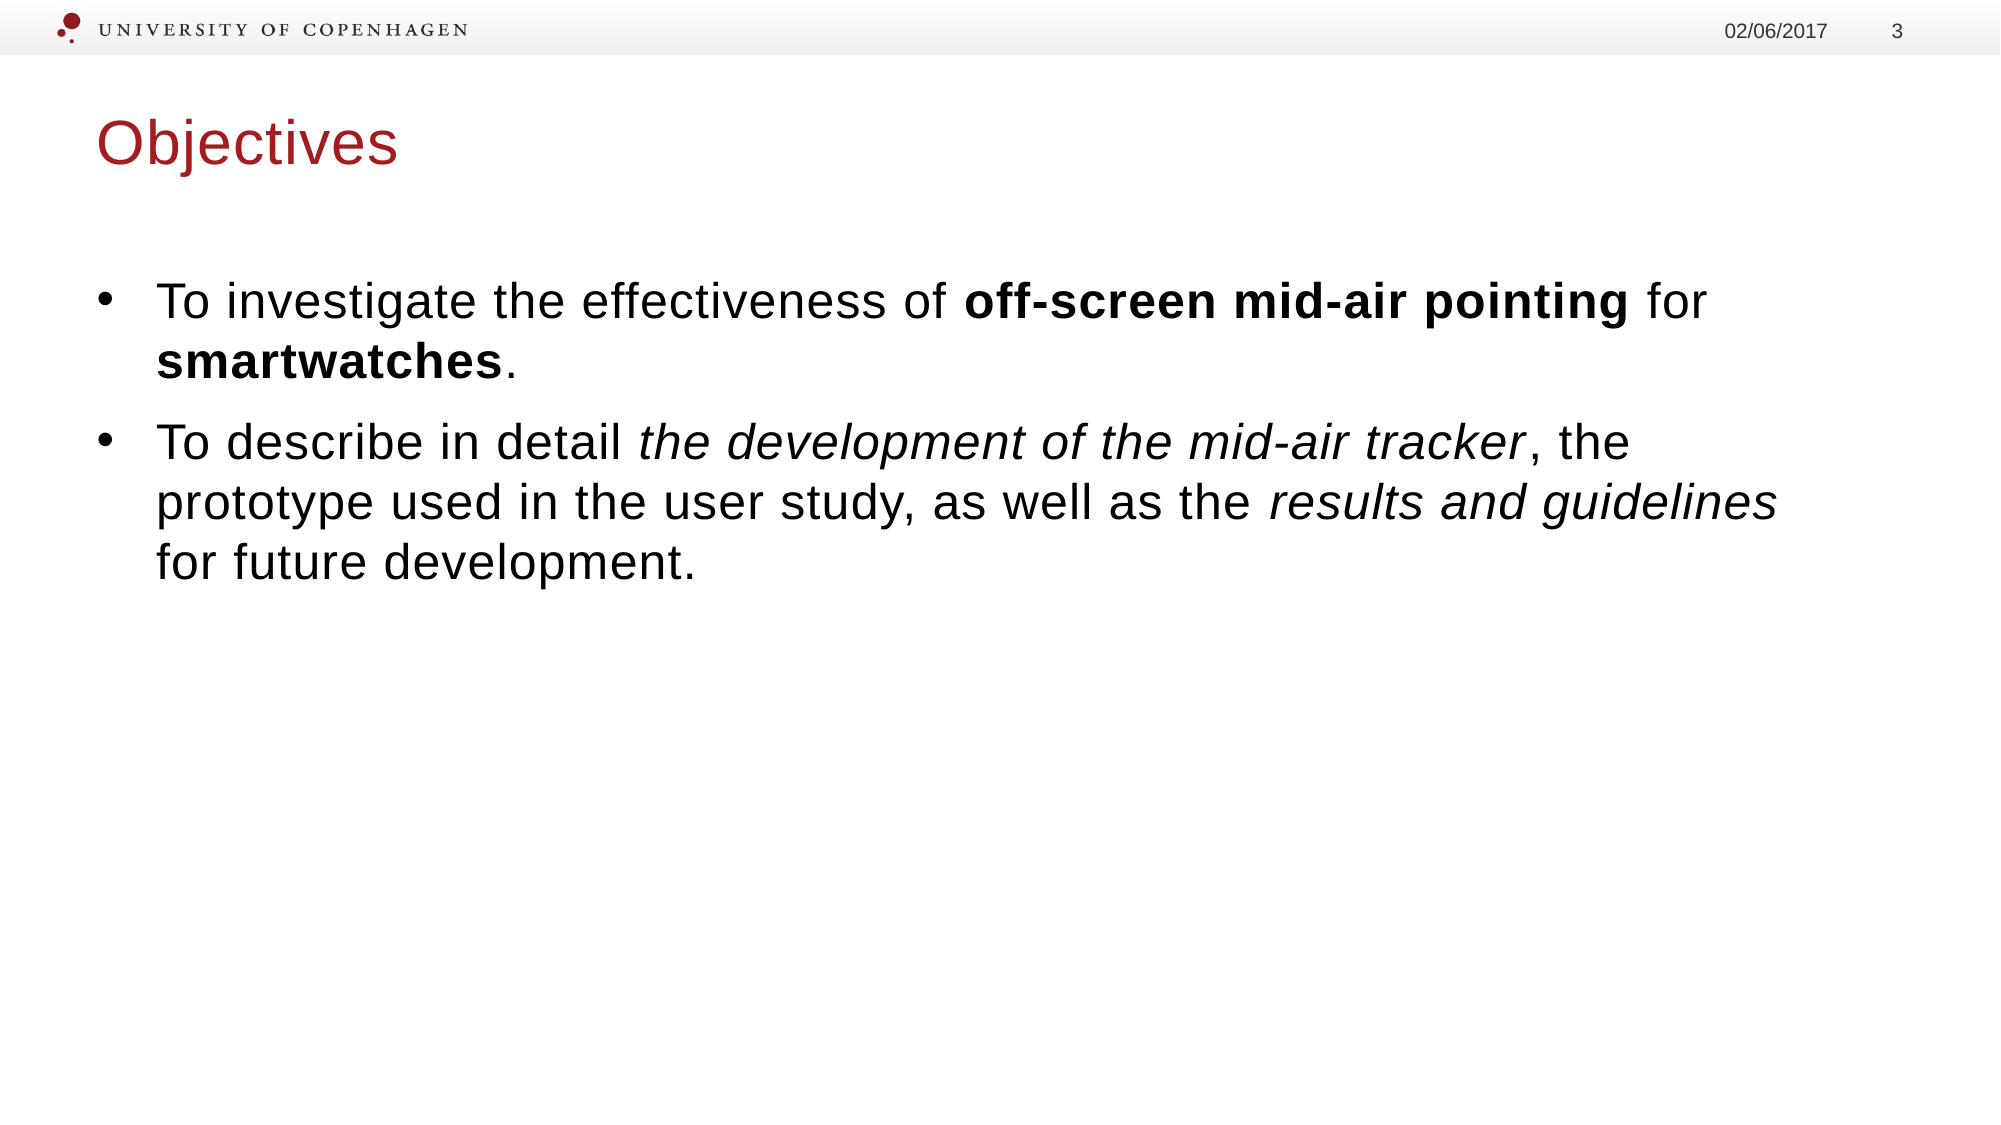

02/06/2017
3
# Objectives
To investigate the effectiveness of off-screen mid-air pointing for smartwatches.
To describe in detail the development of the mid-air tracker, the prototype used in the user study, as well as the results and guidelines for future development.